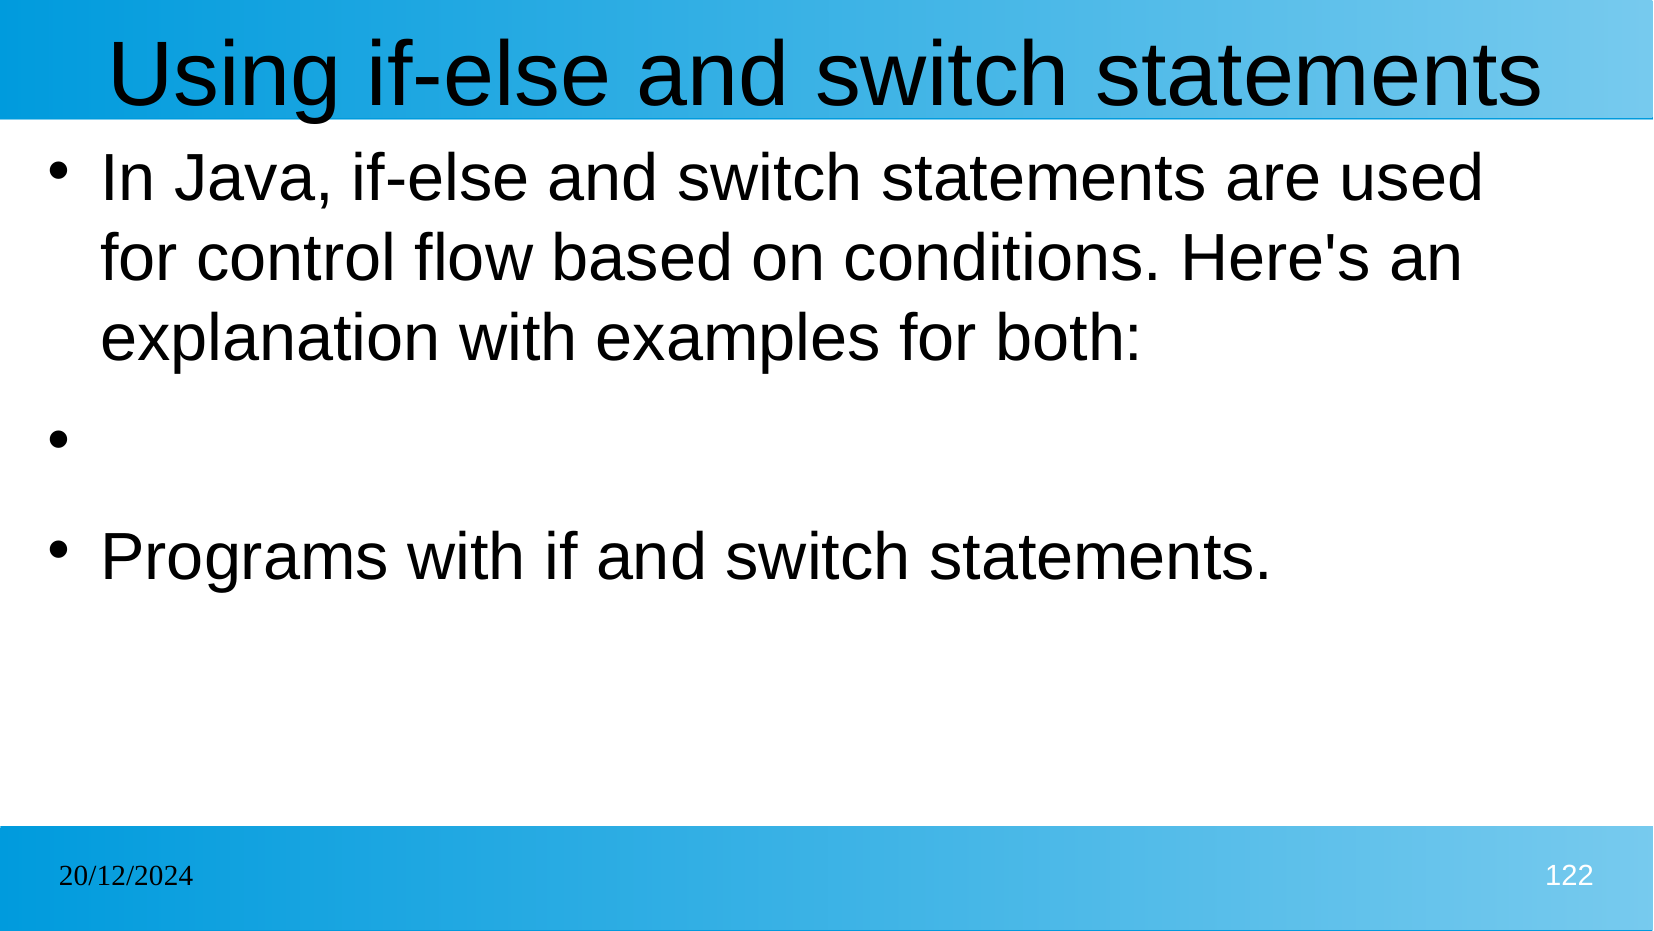

# Using if-else and switch statements
In Java, if-else and switch statements are used for control flow based on conditions. Here's an explanation with examples for both:

Programs with if and switch statements.
20/12/2024
122